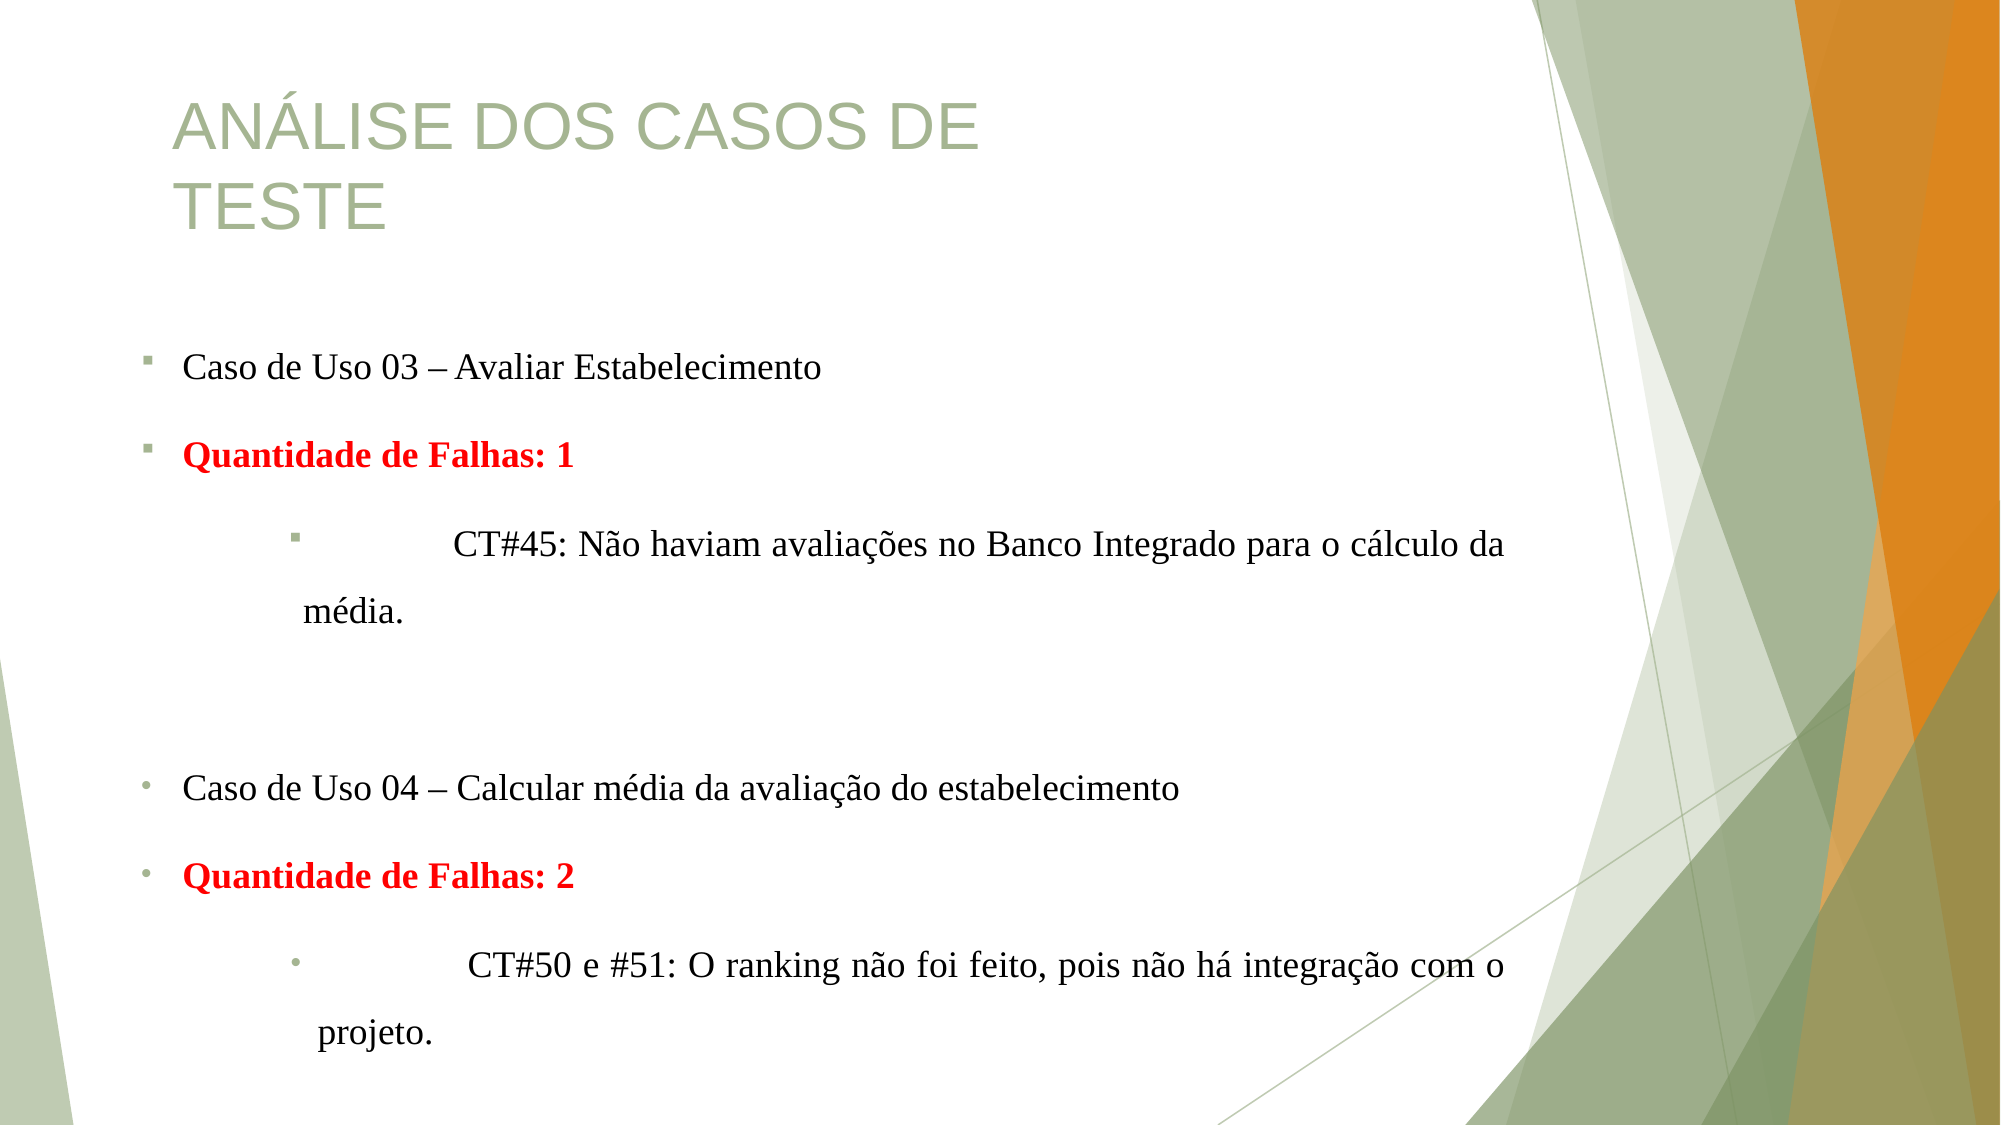

ANÁLISE DOS CASOS DE TESTE
Caso de Uso 03 – Avaliar Estabelecimento
Quantidade de Falhas: 1
	CT#45: Não haviam avaliações no Banco Integrado para o cálculo da média.

Caso de Uso 04 – Calcular média da avaliação do estabelecimento
Quantidade de Falhas: 2
	CT#50 e #51: O ranking não foi feito, pois não há integração com o projeto.